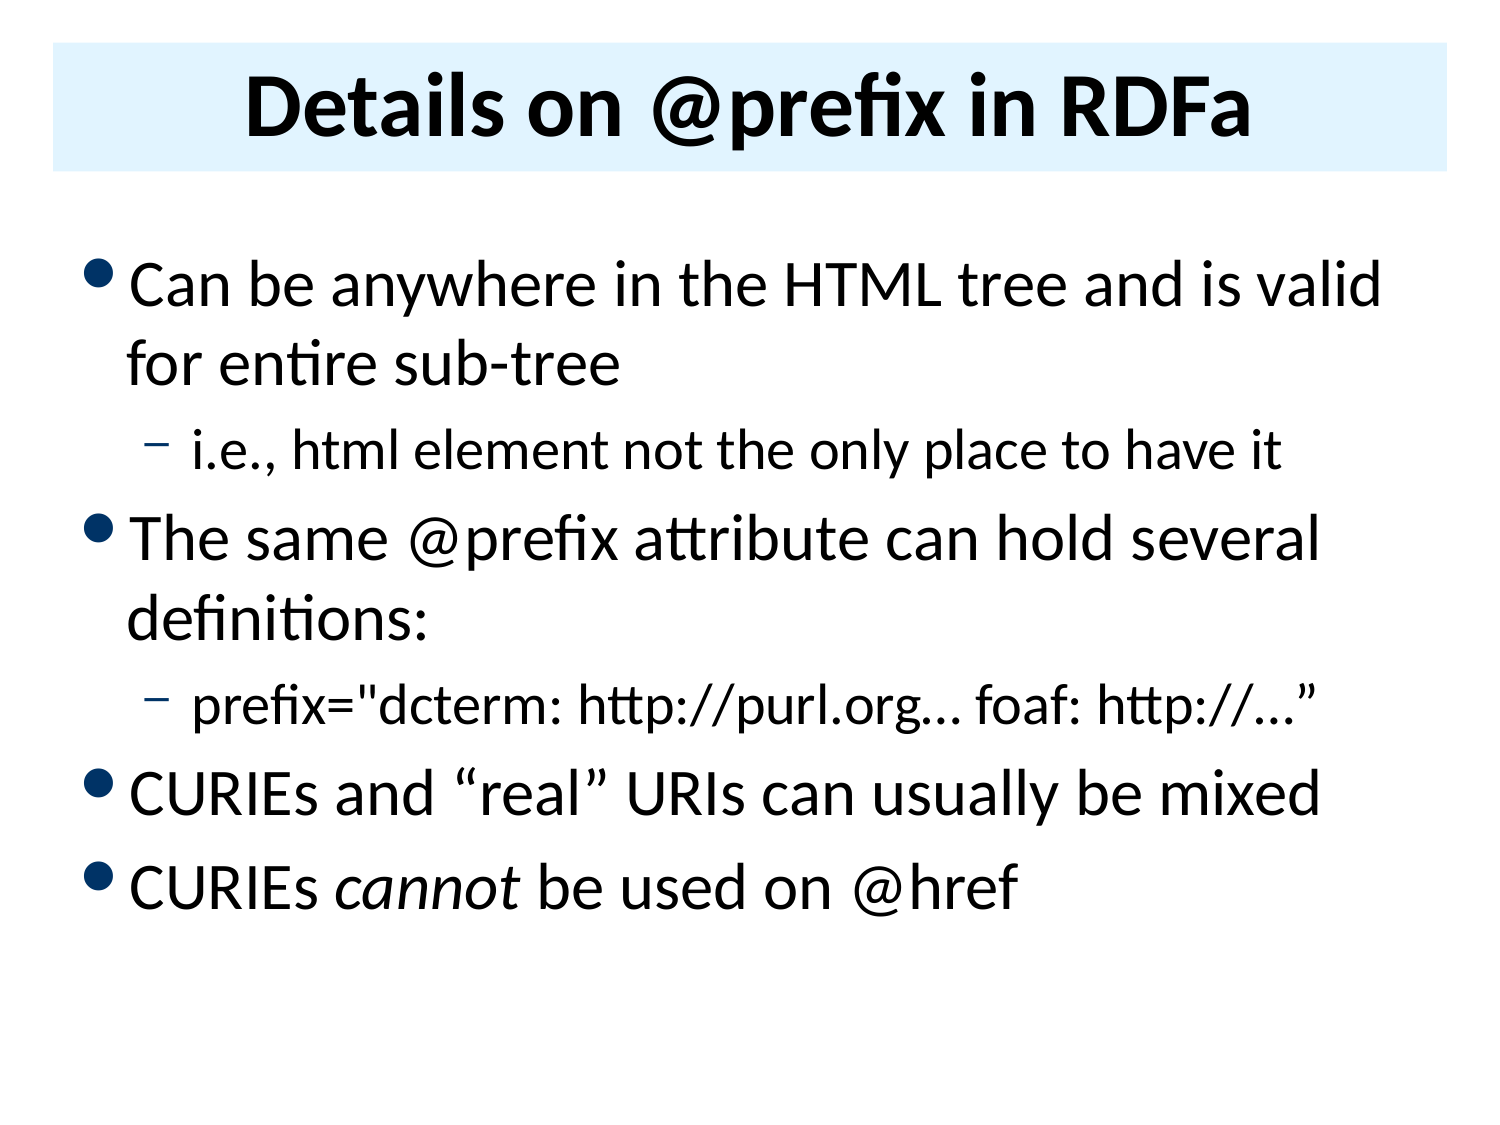

# Details on @prefix in RDFa
Can be anywhere in the HTML tree and is valid for entire sub-tree
i.e., html element not the only place to have it
The same @prefix attribute can hold several definitions:
prefix="dcterm: http://purl.org… foaf: http://…”
CURIEs and “real” URIs can usually be mixed
CURIEs cannot be used on @href